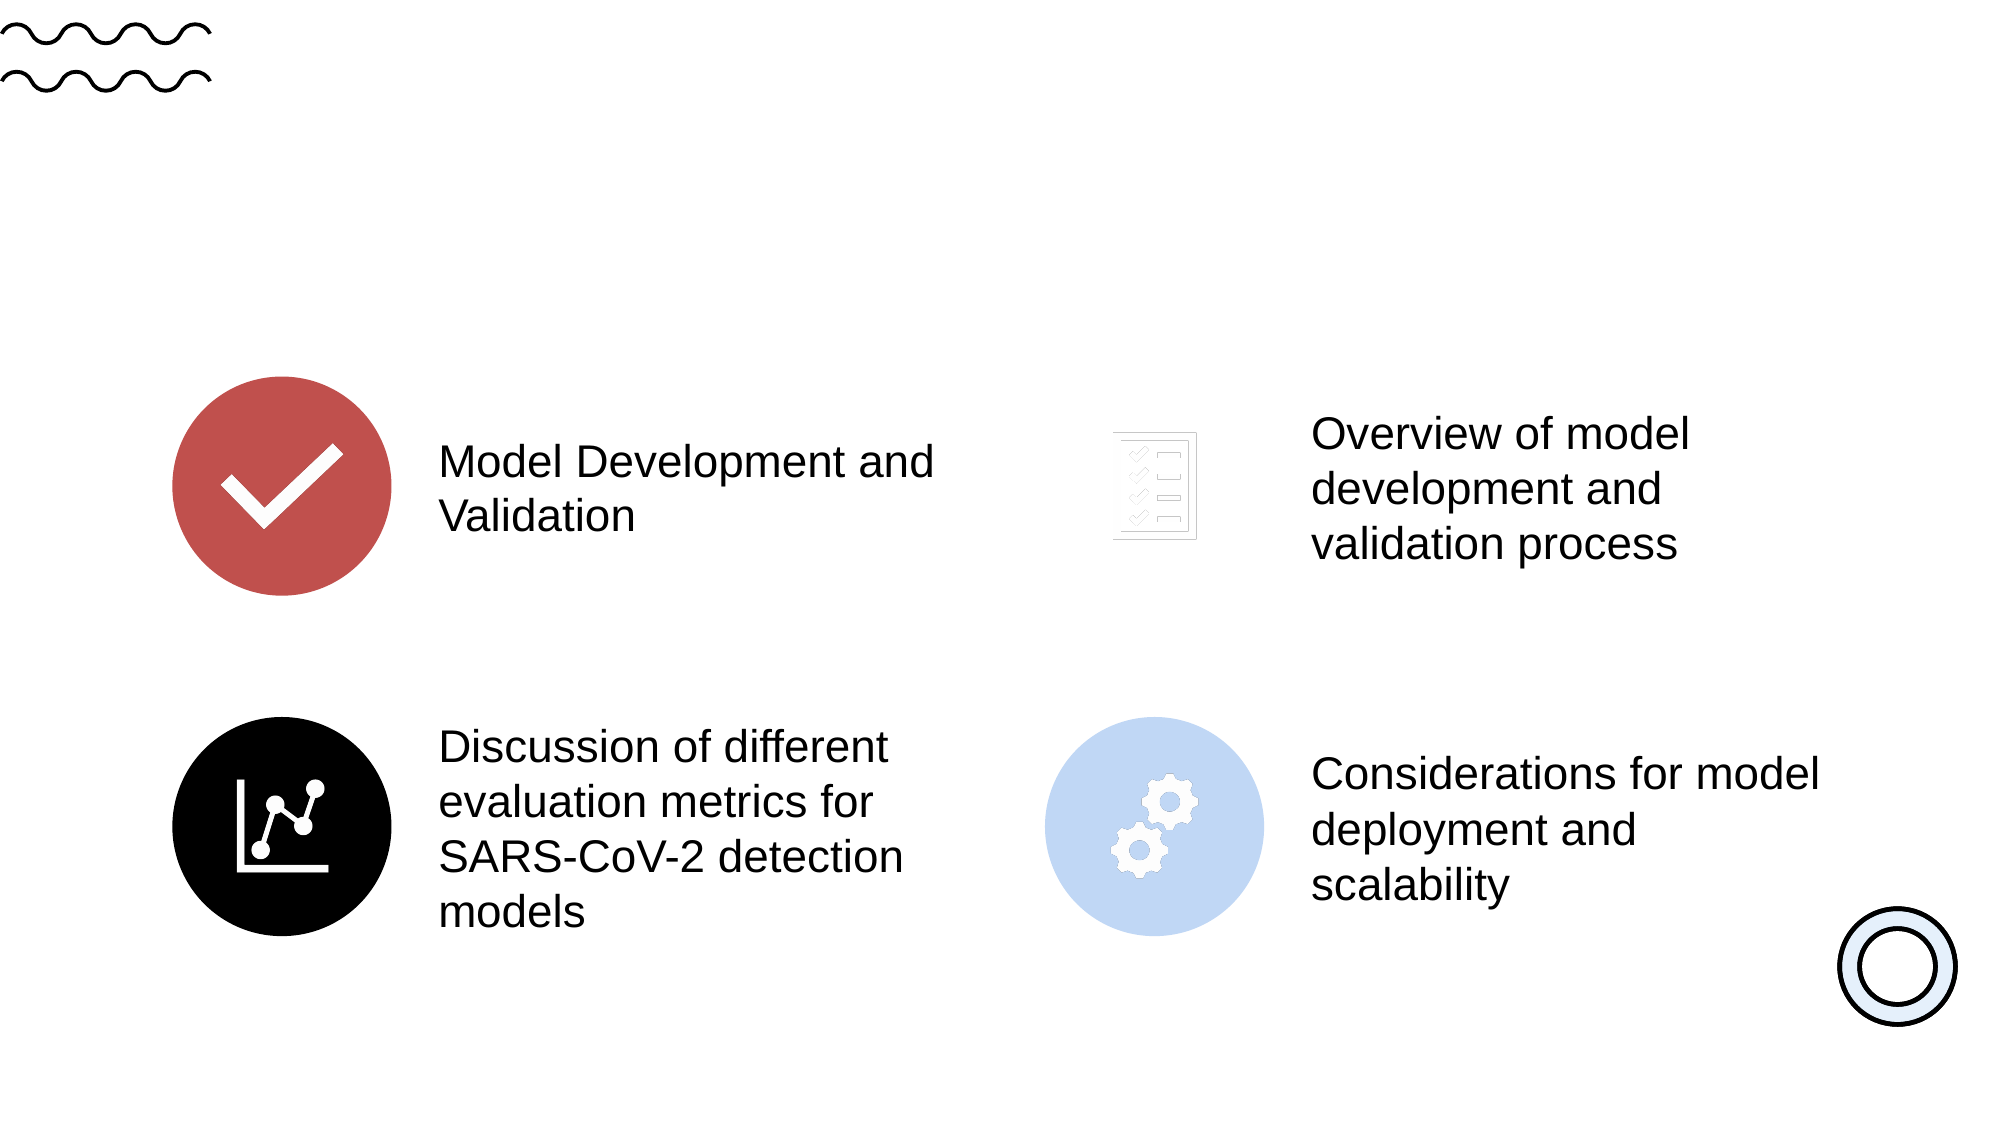

#
Model Development and Validation
Overview of model development and validation process
Discussion of different evaluation metrics for SARS-CoV-2 detection models
Considerations for model deployment and scalability